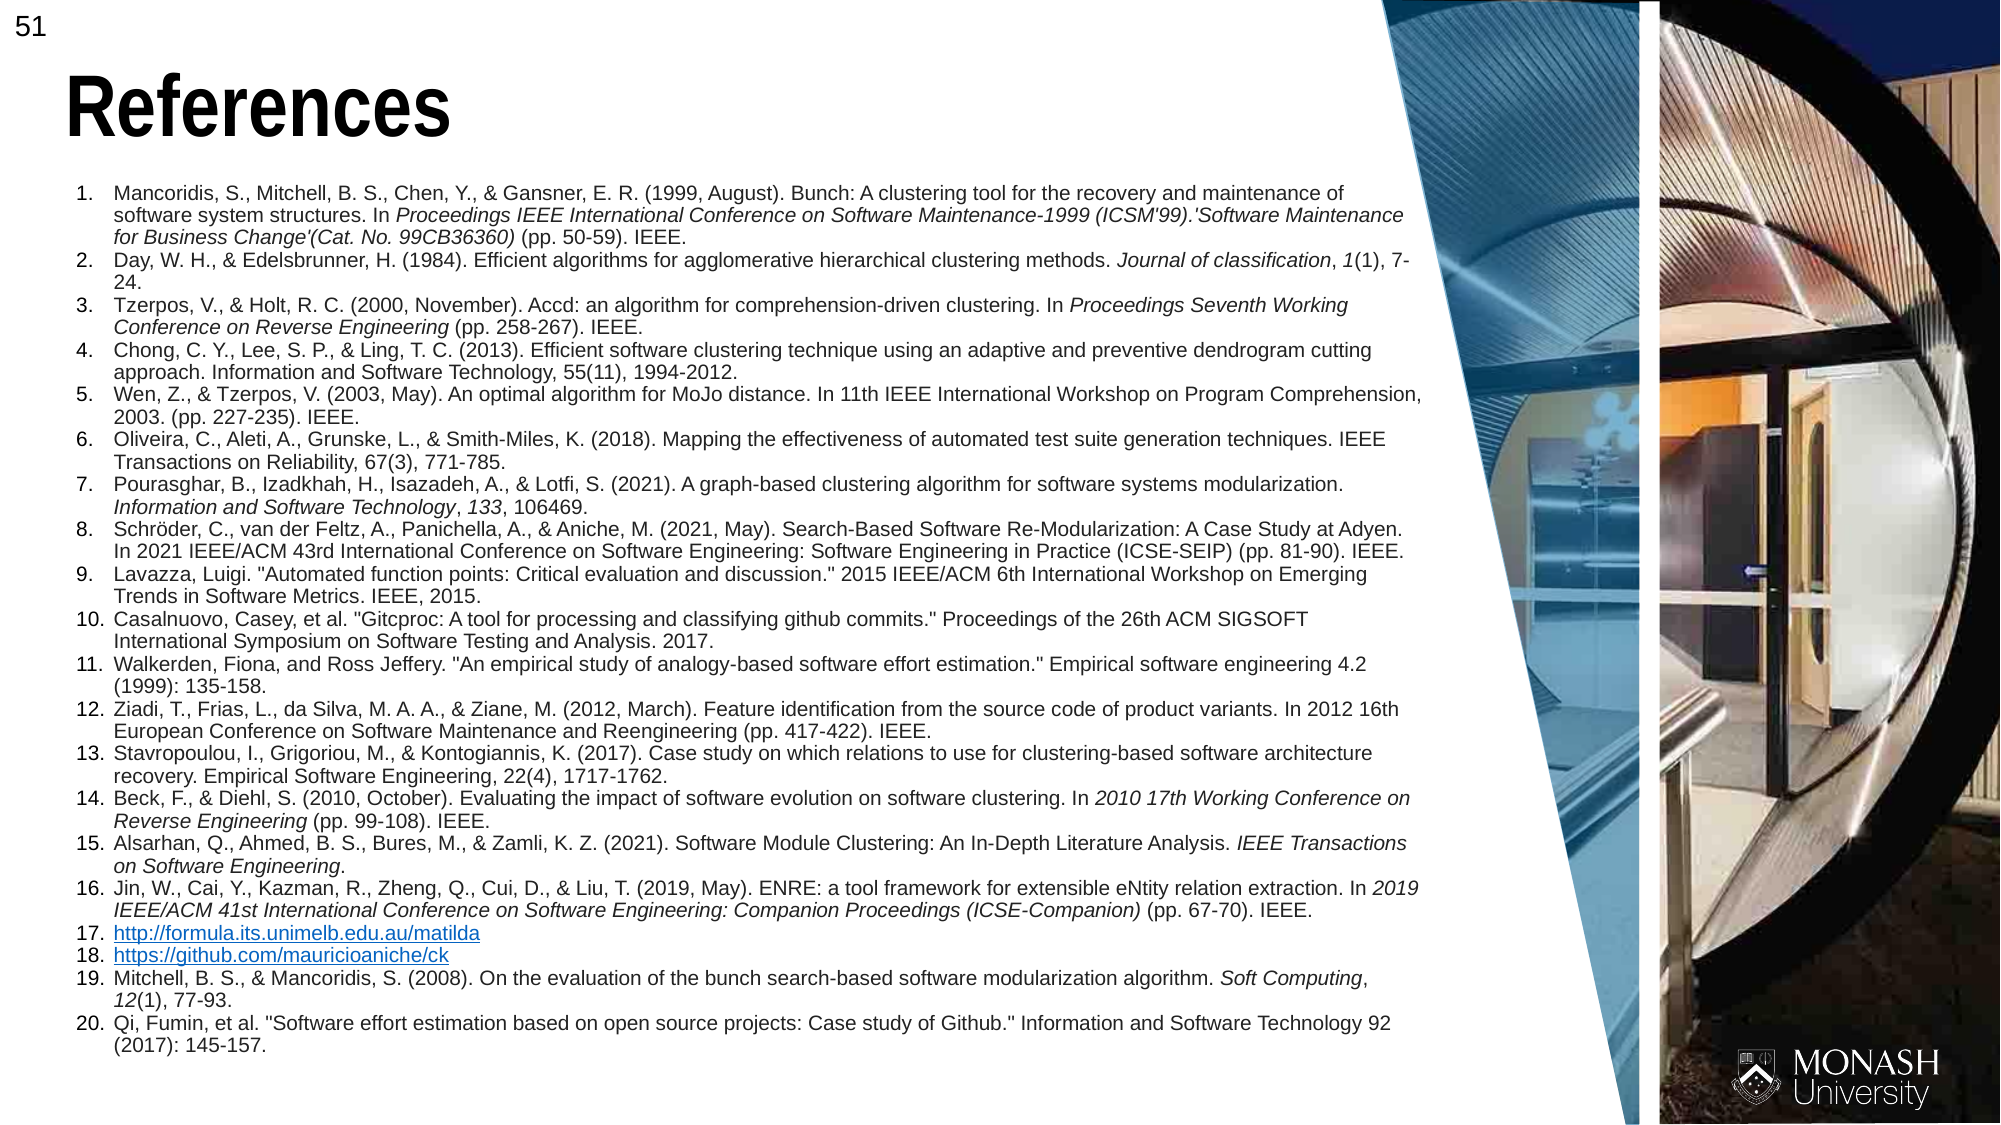

References
Mancoridis, S., Mitchell, B. S., Chen, Y., & Gansner, E. R. (1999, August). Bunch: A clustering tool for the recovery and maintenance of software system structures. In Proceedings IEEE International Conference on Software Maintenance-1999 (ICSM'99).'Software Maintenance for Business Change'(Cat. No. 99CB36360) (pp. 50-59). IEEE.
Day, W. H., & Edelsbrunner, H. (1984). Efficient algorithms for agglomerative hierarchical clustering methods. Journal of classification, 1(1), 7-24.
Tzerpos, V., & Holt, R. C. (2000, November). Accd: an algorithm for comprehension-driven clustering. In Proceedings Seventh Working Conference on Reverse Engineering (pp. 258-267). IEEE.
Chong, C. Y., Lee, S. P., & Ling, T. C. (2013). Efficient software clustering technique using an adaptive and preventive dendrogram cutting approach. Information and Software Technology, 55(11), 1994-2012.
Wen, Z., & Tzerpos, V. (2003, May). An optimal algorithm for MoJo distance. In 11th IEEE International Workshop on Program Comprehension, 2003. (pp. 227-235). IEEE.
Oliveira, C., Aleti, A., Grunske, L., & Smith-Miles, K. (2018). Mapping the effectiveness of automated test suite generation techniques. IEEE Transactions on Reliability, 67(3), 771-785.
Pourasghar, B., Izadkhah, H., Isazadeh, A., & Lotfi, S. (2021). A graph-based clustering algorithm for software systems modularization. Information and Software Technology, 133, 106469.
Schröder, C., van der Feltz, A., Panichella, A., & Aniche, M. (2021, May). Search-Based Software Re-Modularization: A Case Study at Adyen. In 2021 IEEE/ACM 43rd International Conference on Software Engineering: Software Engineering in Practice (ICSE-SEIP) (pp. 81-90). IEEE.
Lavazza, Luigi. "Automated function points: Critical evaluation and discussion." 2015 IEEE/ACM 6th International Workshop on Emerging Trends in Software Metrics. IEEE, 2015.
Casalnuovo, Casey, et al. "Gitcproc: A tool for processing and classifying github commits." Proceedings of the 26th ACM SIGSOFT International Symposium on Software Testing and Analysis. 2017.
Walkerden, Fiona, and Ross Jeffery. "An empirical study of analogy-based software effort estimation." Empirical software engineering 4.2 (1999): 135-158.
Ziadi, T., Frias, L., da Silva, M. A. A., & Ziane, M. (2012, March). Feature identification from the source code of product variants. In 2012 16th European Conference on Software Maintenance and Reengineering (pp. 417-422). IEEE.
Stavropoulou, I., Grigoriou, M., & Kontogiannis, K. (2017). Case study on which relations to use for clustering-based software architecture recovery. Empirical Software Engineering, 22(4), 1717-1762.
Beck, F., & Diehl, S. (2010, October). Evaluating the impact of software evolution on software clustering. In 2010 17th Working Conference on Reverse Engineering (pp. 99-108). IEEE.
Alsarhan, Q., Ahmed, B. S., Bures, M., & Zamli, K. Z. (2021). Software Module Clustering: An In-Depth Literature Analysis. IEEE Transactions on Software Engineering.
Jin, W., Cai, Y., Kazman, R., Zheng, Q., Cui, D., & Liu, T. (2019, May). ENRE: a tool framework for extensible eNtity relation extraction. In 2019 IEEE/ACM 41st International Conference on Software Engineering: Companion Proceedings (ICSE-Companion) (pp. 67-70). IEEE.
http://formula.its.unimelb.edu.au/matilda
https://github.com/mauricioaniche/ck
Mitchell, B. S., & Mancoridis, S. (2008). On the evaluation of the bunch search-based software modularization algorithm. Soft Computing, 12(1), 77-93.
Qi, Fumin, et al. "Software effort estimation based on open source projects: Case study of Github." Information and Software Technology 92 (2017): 145-157.